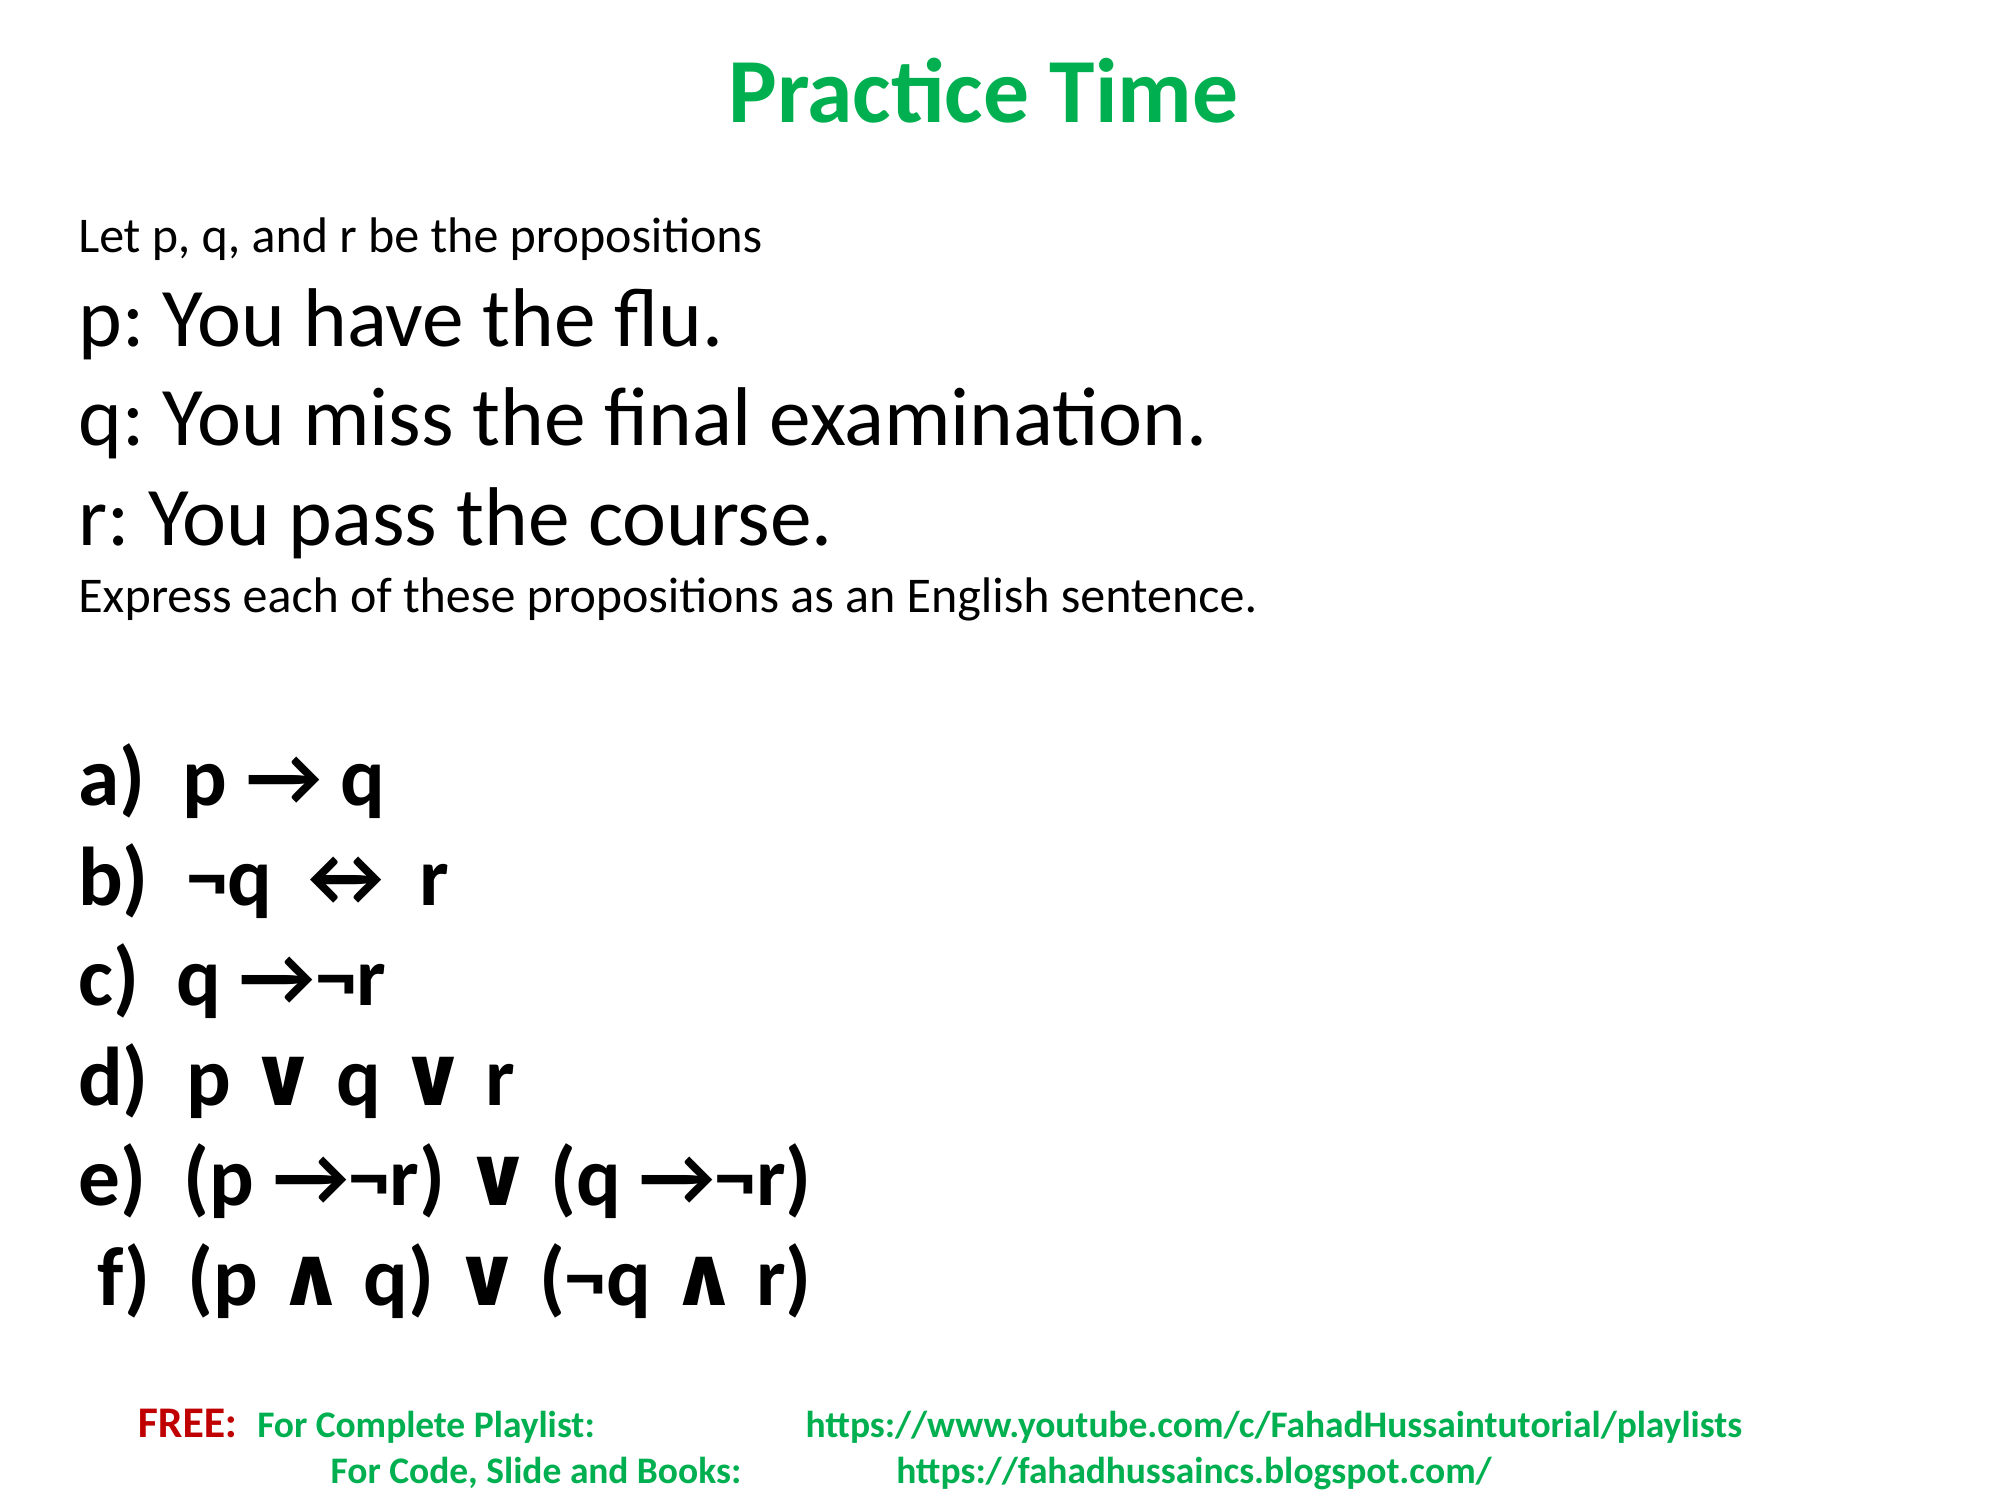

Practice Time
Let p, q, and r be the propositions
p: You have the flu.
q: You miss the final examination.
r: You pass the course.
Express each of these propositions as an English sentence.

  p → q
  ¬q ↔ r
  q →¬r
d)  p ∨ q ∨ r
e)  (p →¬r) ∨ (q →¬r)
 f)  (p ∧ q) ∨ (¬q ∧ r)
FREE:  For Complete Playlist: 	        https://www.youtube.com/c/FahadHussaintutorial/playlists
	     For Code, Slide and Books:	 https://fahadhussaincs.blogspot.com/